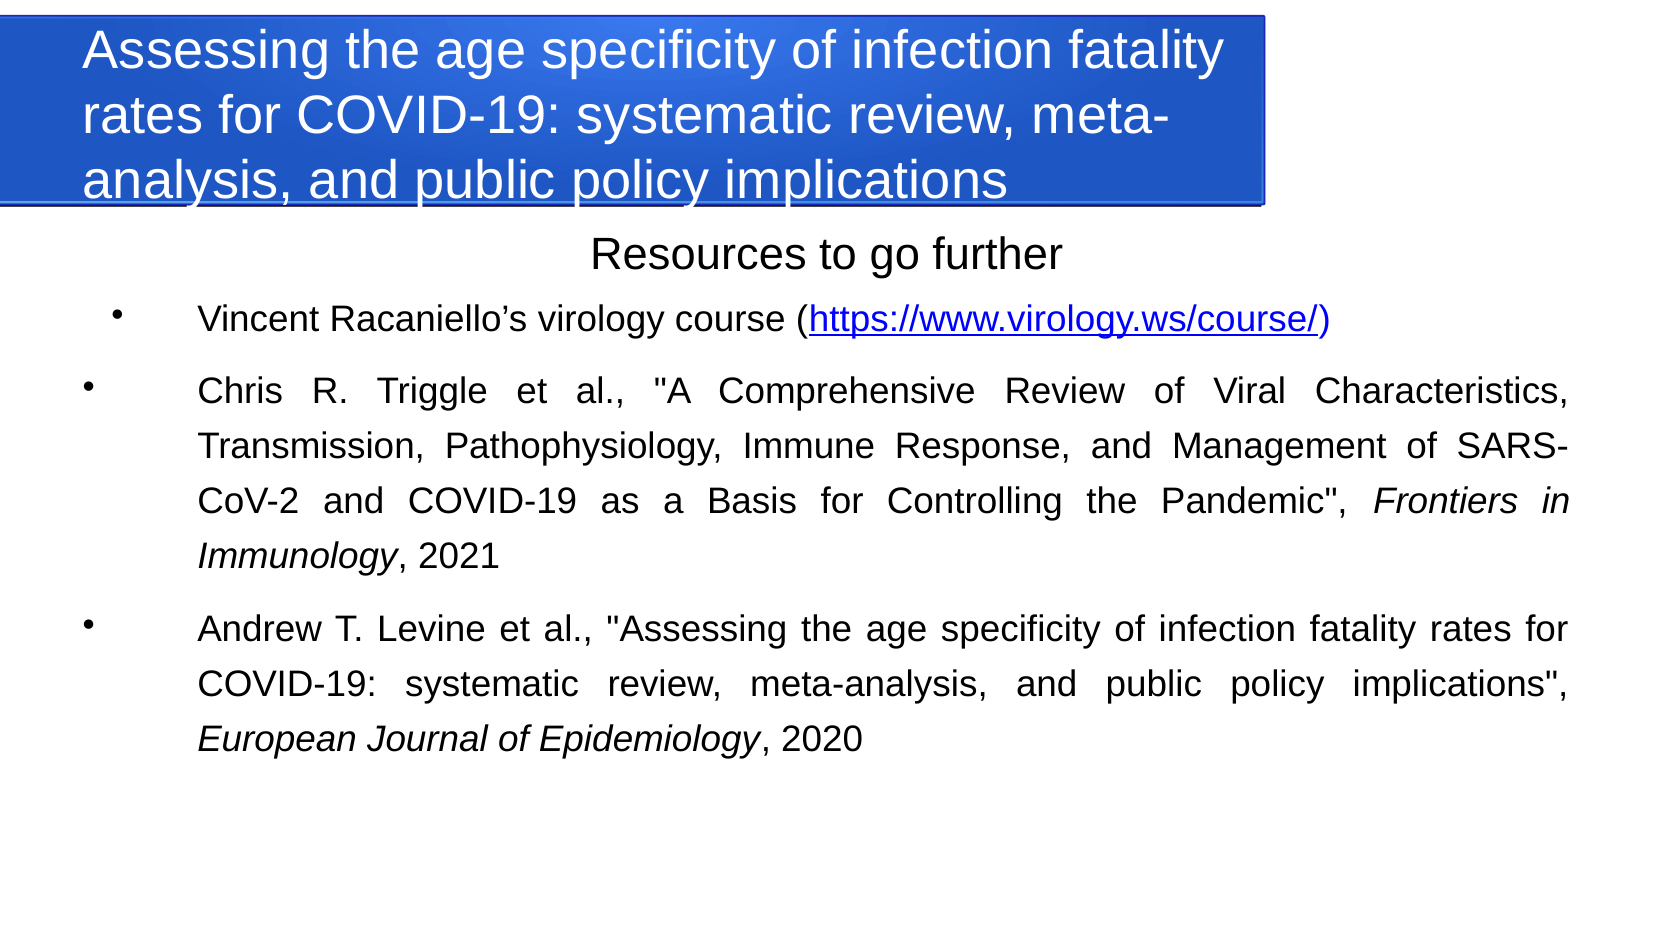

Assessing the age specificity of infection fatality rates for COVID‐19: systematic review, meta‐analysis, and public policy implications
Resources to go further
Vincent Racaniello’s virology course (https://www.virology.ws/course/)
Chris R. Triggle et al., "A Comprehensive Review of Viral Characteristics, Transmission, Pathophysiology, Immune Response, and Management of SARS-CoV-2 and COVID-19 as a Basis for Controlling the Pandemic", Frontiers in Immunology, 2021
Andrew T. Levine et al., "Assessing the age specificity of infection fatality rates for COVID-19: systematic review, meta-analysis, and public policy implications", European Journal of Epidemiology, 2020